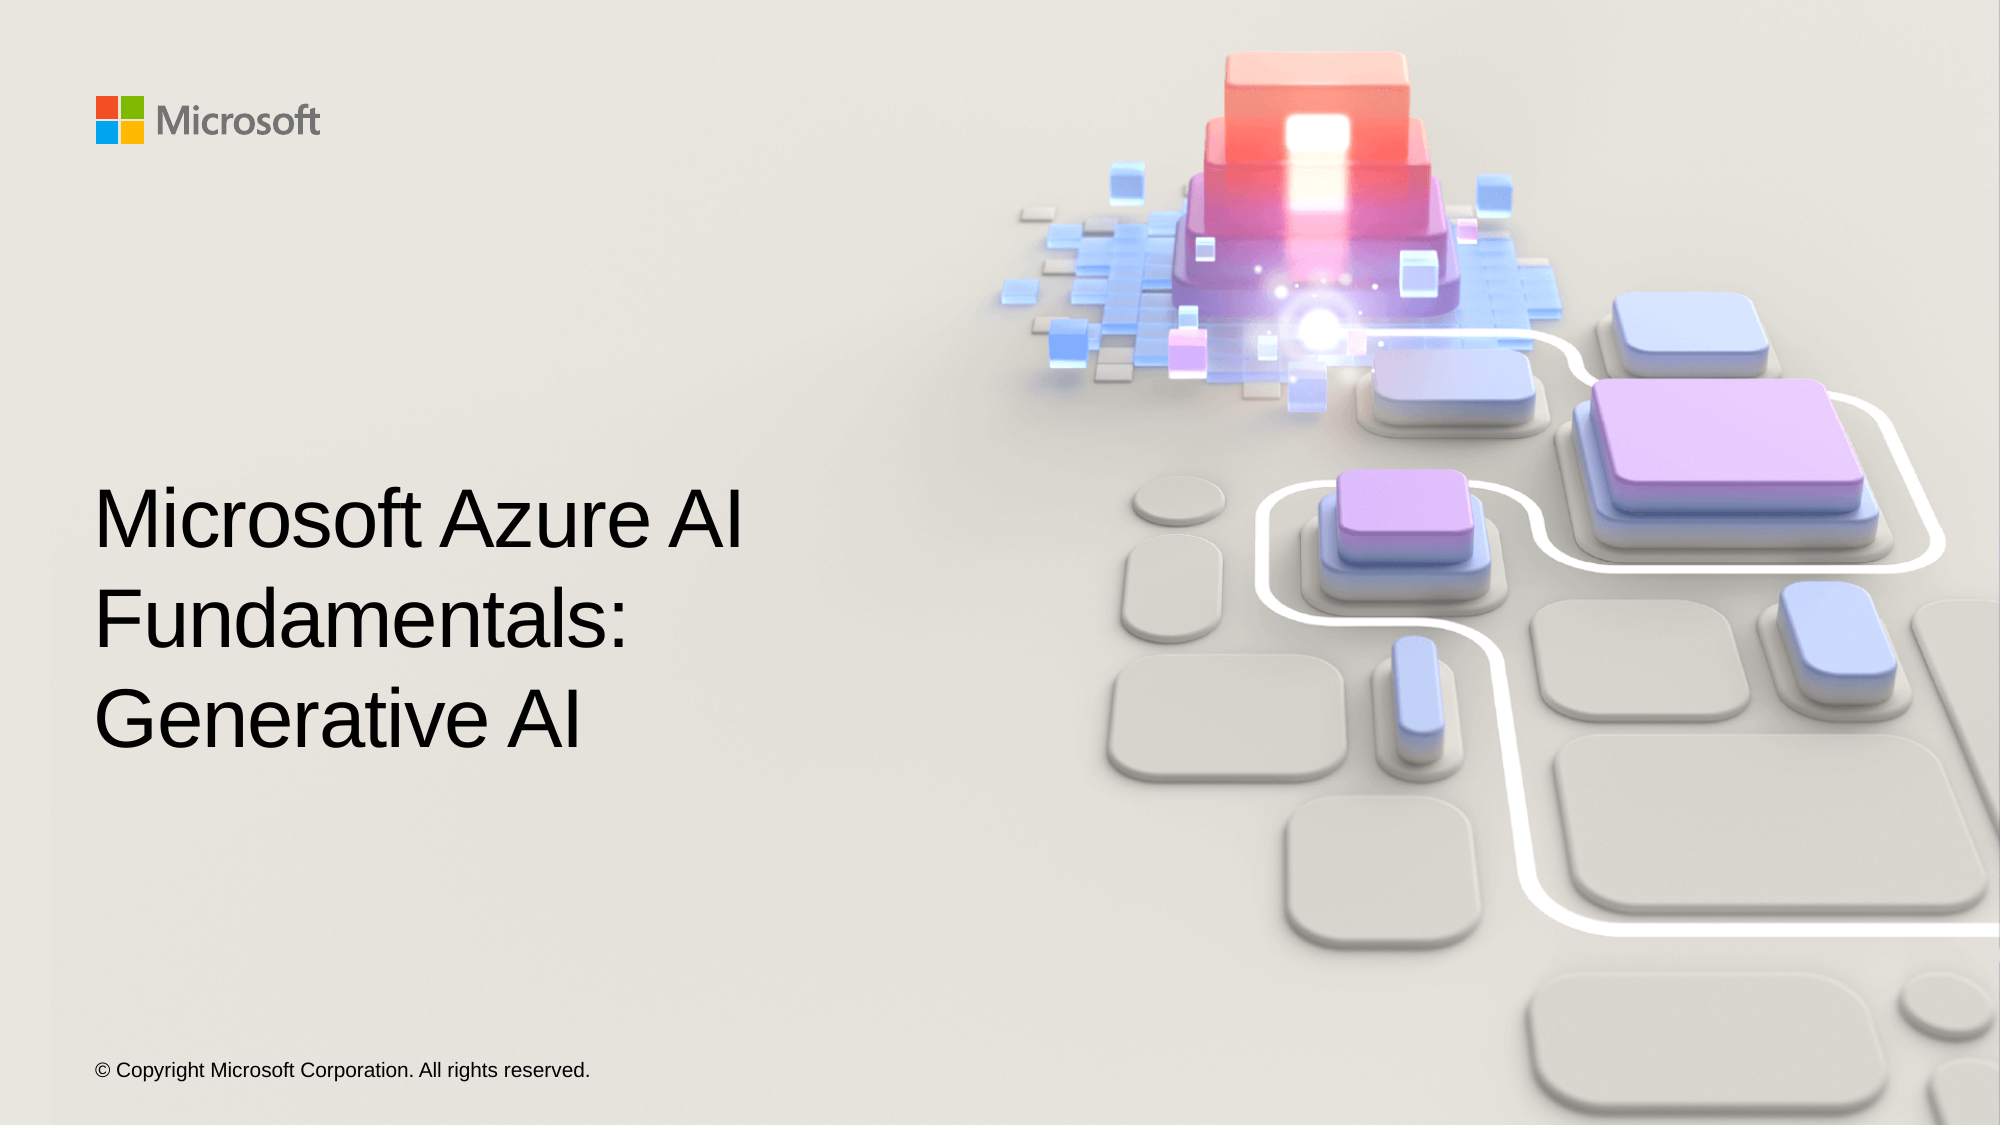

# Microsoft Azure AI Fundamentals: Generative AI